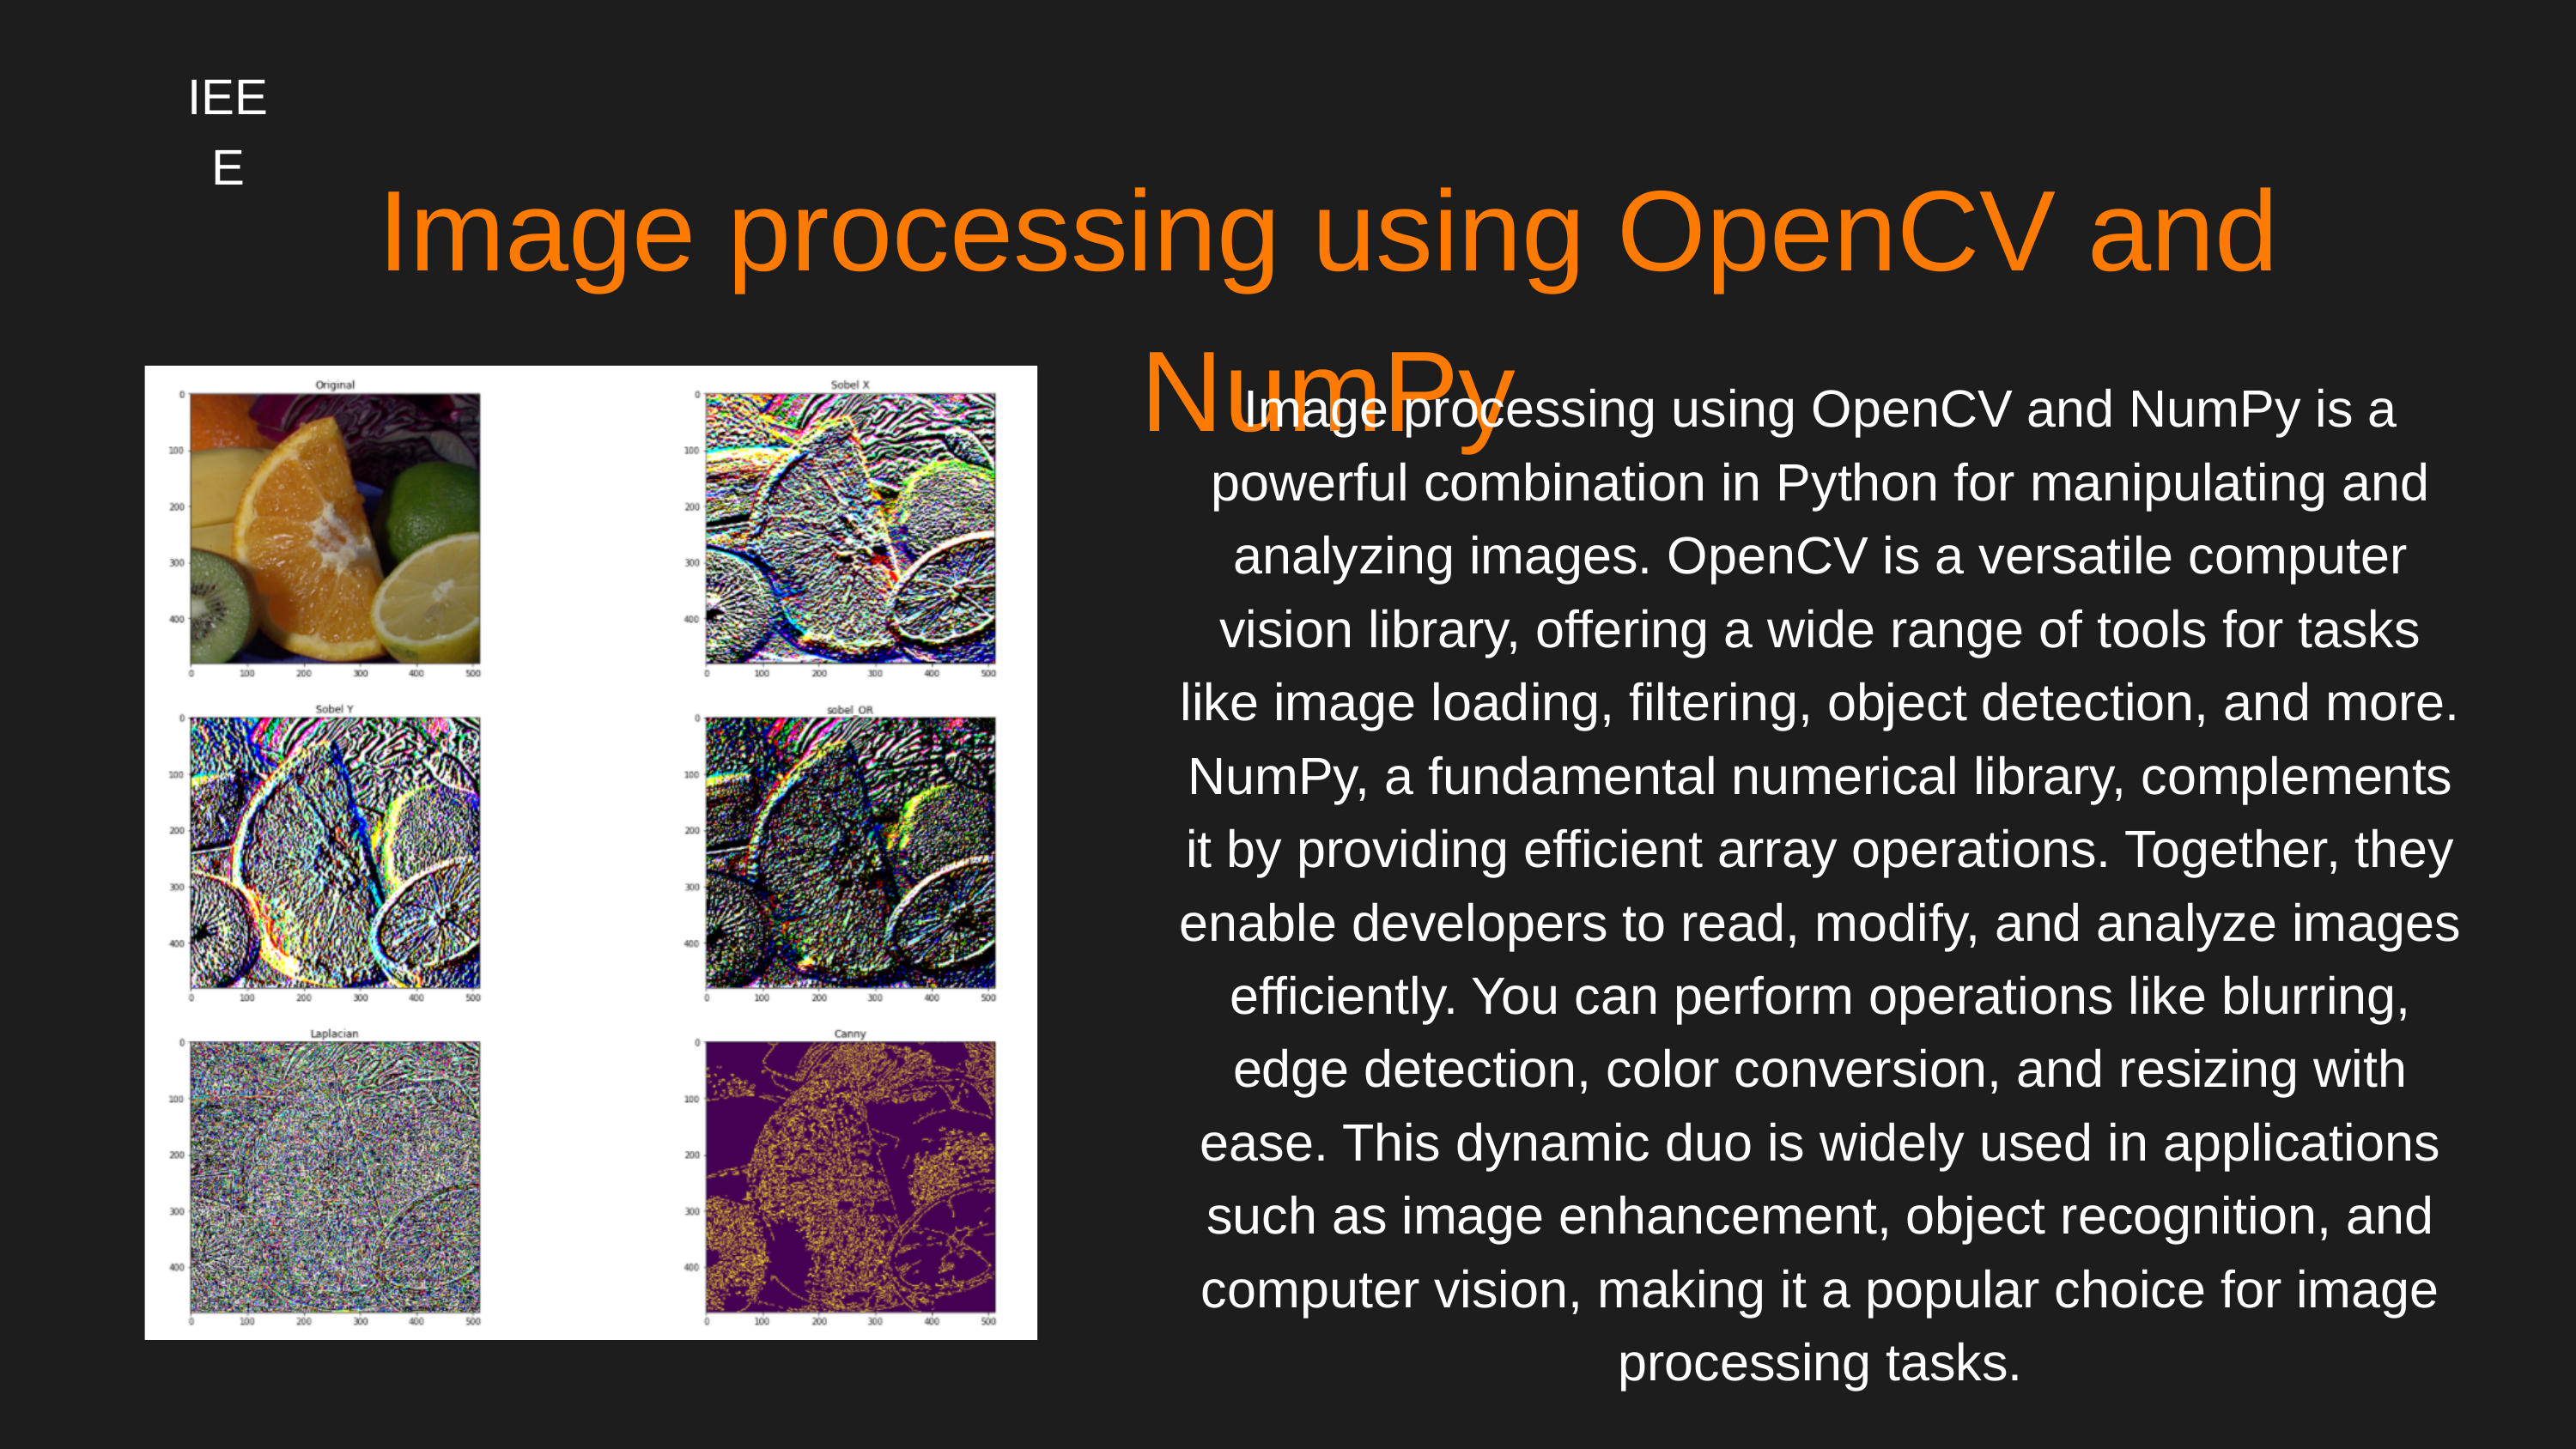

IEEE
Image processing using OpenCV and NumPy
Image processing using OpenCV and NumPy is a powerful combination in Python for manipulating and analyzing images. OpenCV is a versatile computer vision library, offering a wide range of tools for tasks like image loading, filtering, object detection, and more. NumPy, a fundamental numerical library, complements it by providing efficient array operations. Together, they enable developers to read, modify, and analyze images efficiently. You can perform operations like blurring, edge detection, color conversion, and resizing with ease. This dynamic duo is widely used in applications such as image enhancement, object recognition, and computer vision, making it a popular choice for image processing tasks.